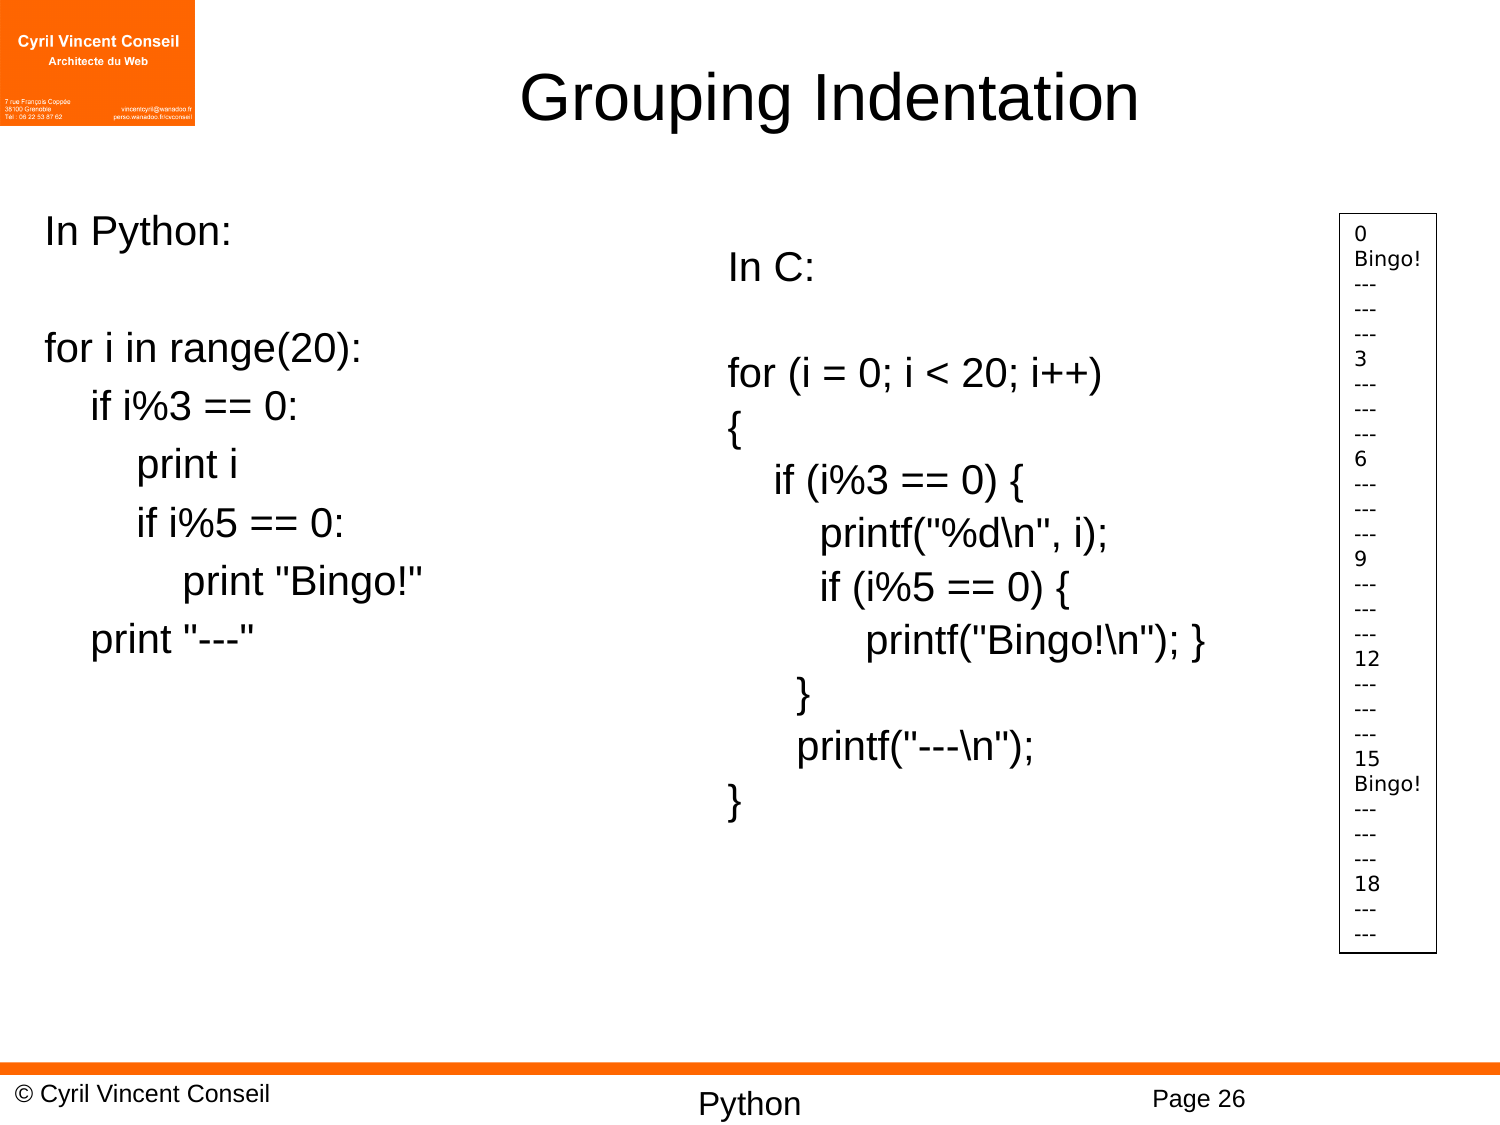

# Grouping Indentation
0
Bingo!
---
---
---
3
---
---
---
6
---
---
---
9
---
---
---
12
---
---
---
15
Bingo!
---
---
---
18
---
---
In C:

for (i = 0; i < 20; i++)
{
    if (i%3 == 0) {
        printf("%d\n", i);
        if (i%5 == 0) {
            printf("Bingo!\n"); }
      }
      printf("---\n");
}
In Python:

for i in range(20):
    if i%3 == 0:
        print i
        if i%5 == 0:
            print "Bingo!"
    print "---"